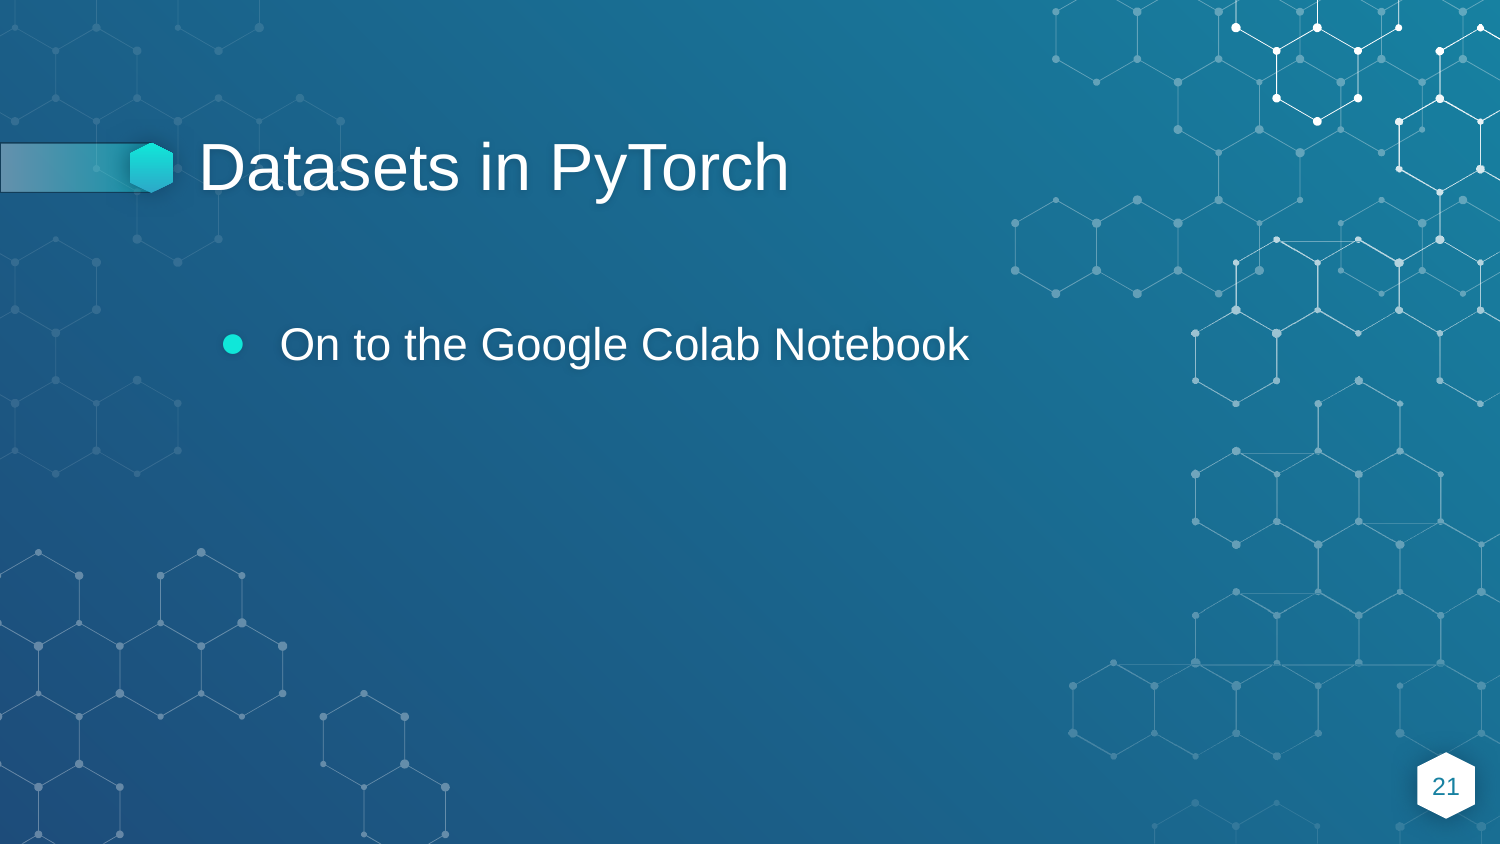

# Datasets in PyTorch
On to the Google Colab Notebook

21